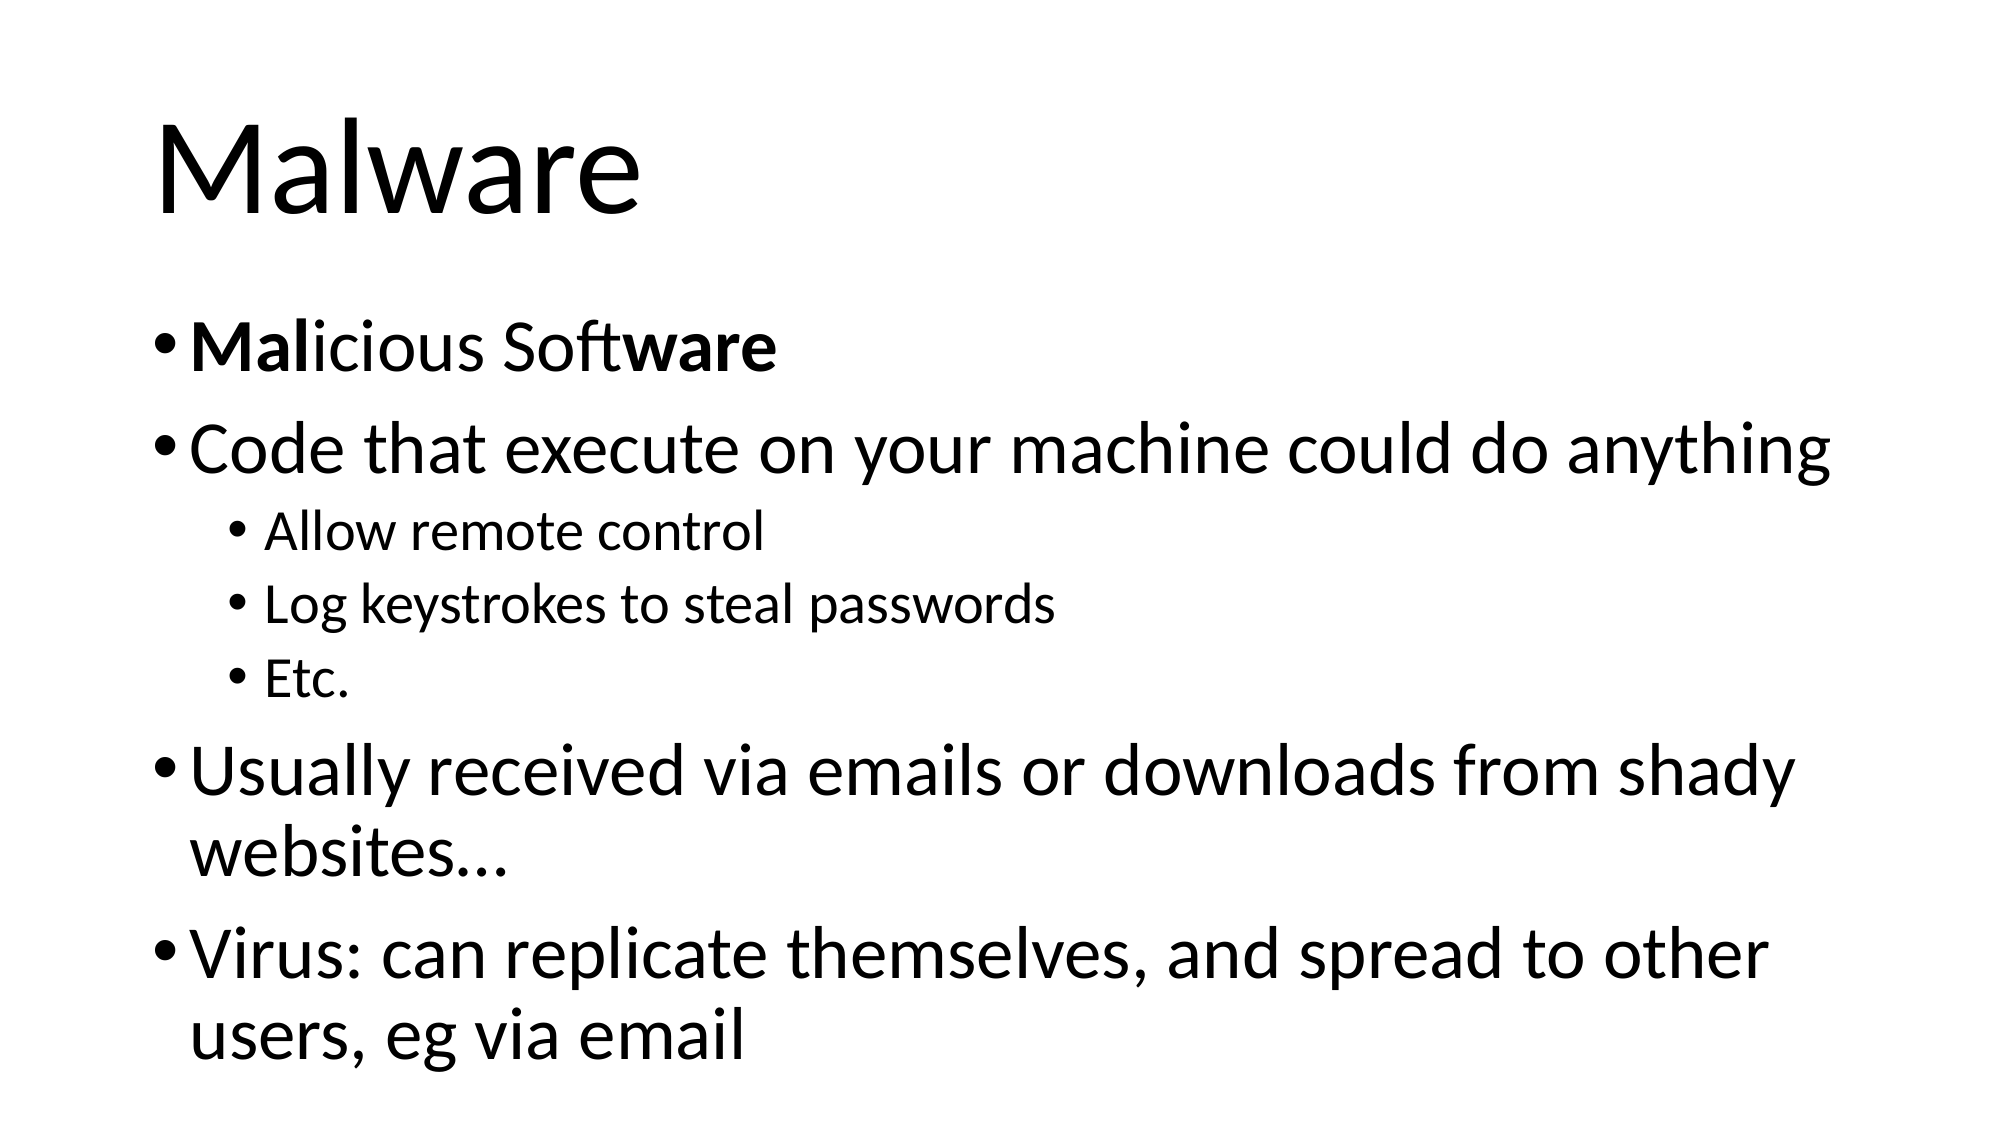

# Malware
Malicious Software
Code that execute on your machine could do anything
Allow remote control
Log keystrokes to steal passwords
Etc.
Usually received via emails or downloads from shady websites…
Virus: can replicate themselves, and spread to other users, eg via email